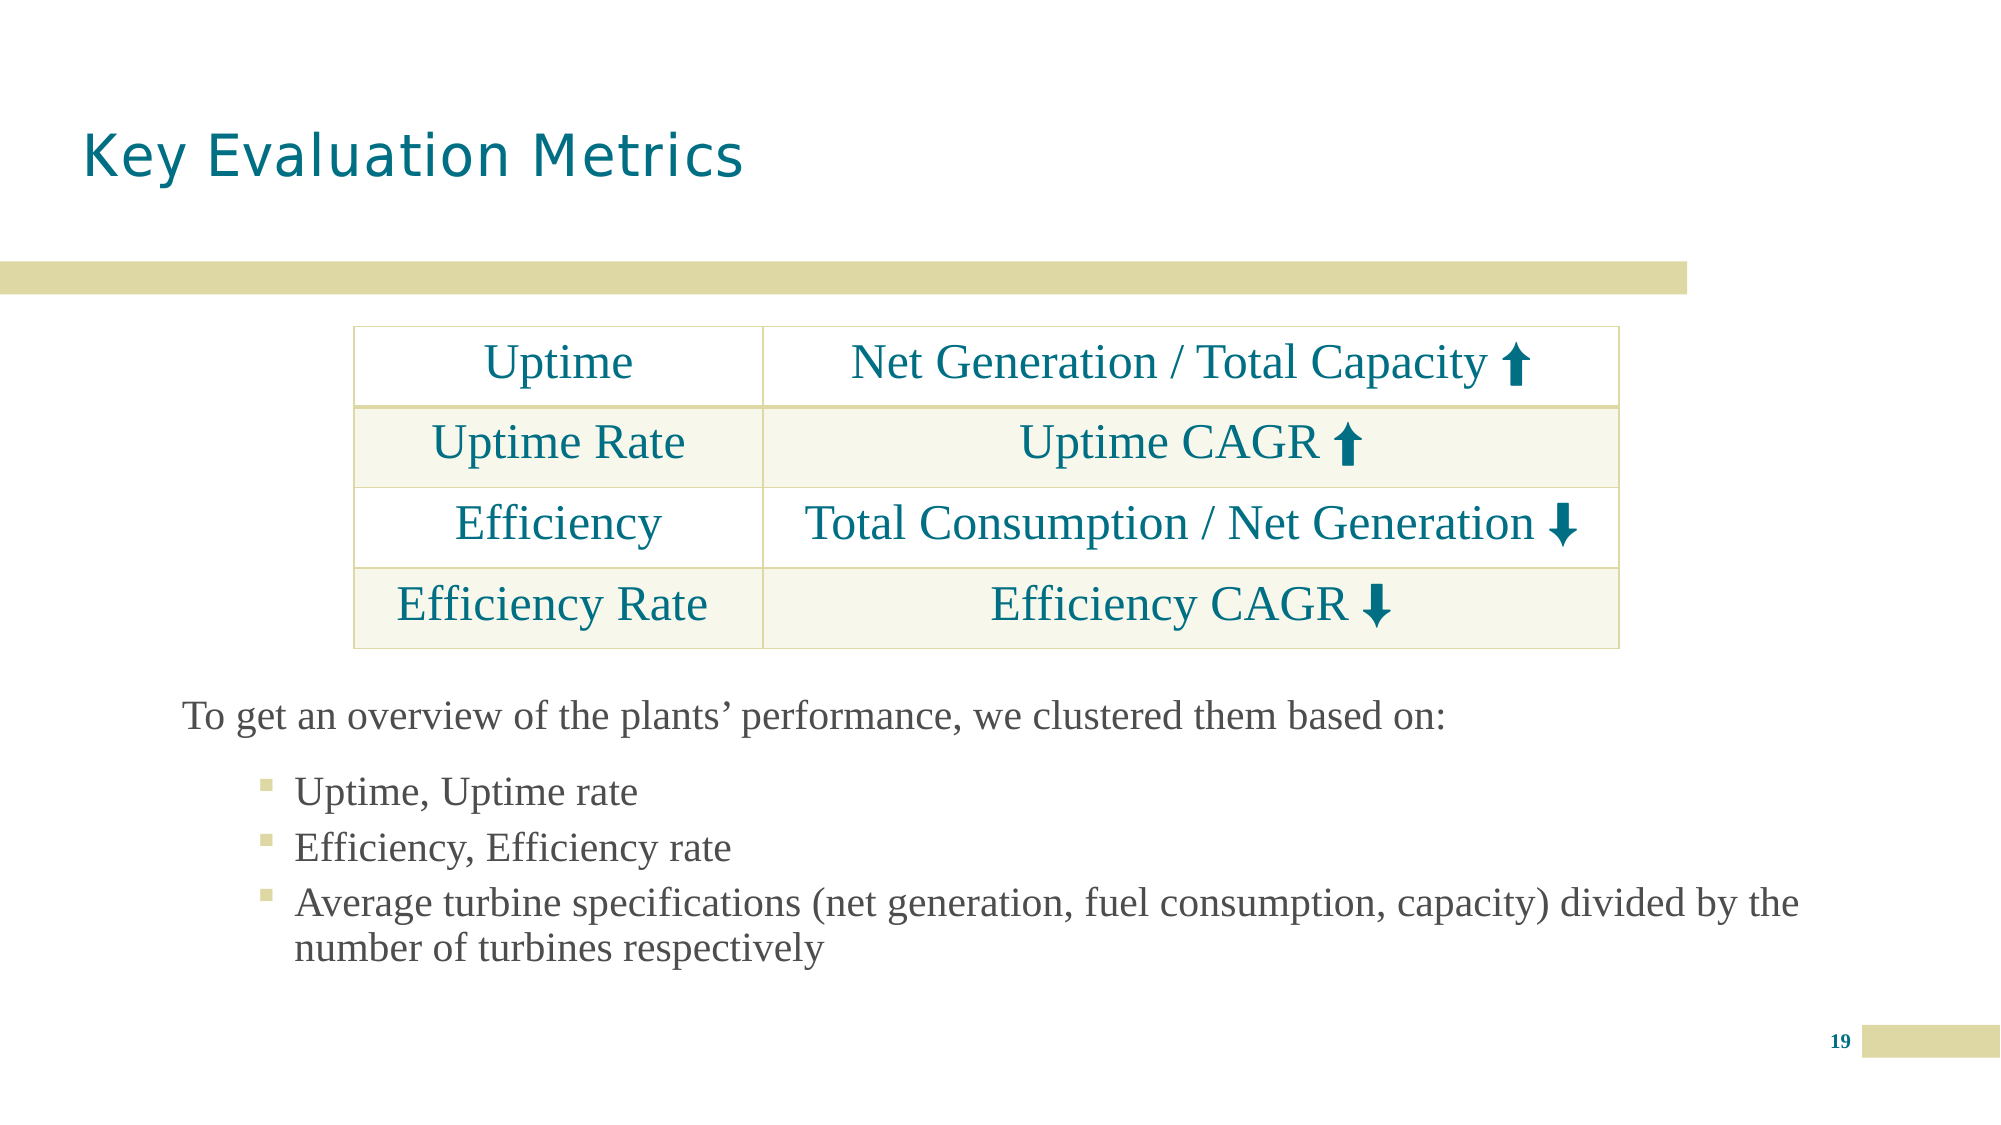

# Key Evaluation Metrics
| Uptime | Net Generation / Total Capacity ⬆ |
| --- | --- |
| Uptime Rate | Uptime CAGR ⬆ |
| Efficiency | Total Consumption / Net Generation ⬇ |
| Efficiency Rate | Efficiency CAGR ⬇ |
To get an overview of the plants’ performance, we clustered them based on:
Uptime, Uptime rate
Efficiency, Efficiency rate
Average turbine specifications (net generation, fuel consumption, capacity) divided by the number of turbines respectively
19